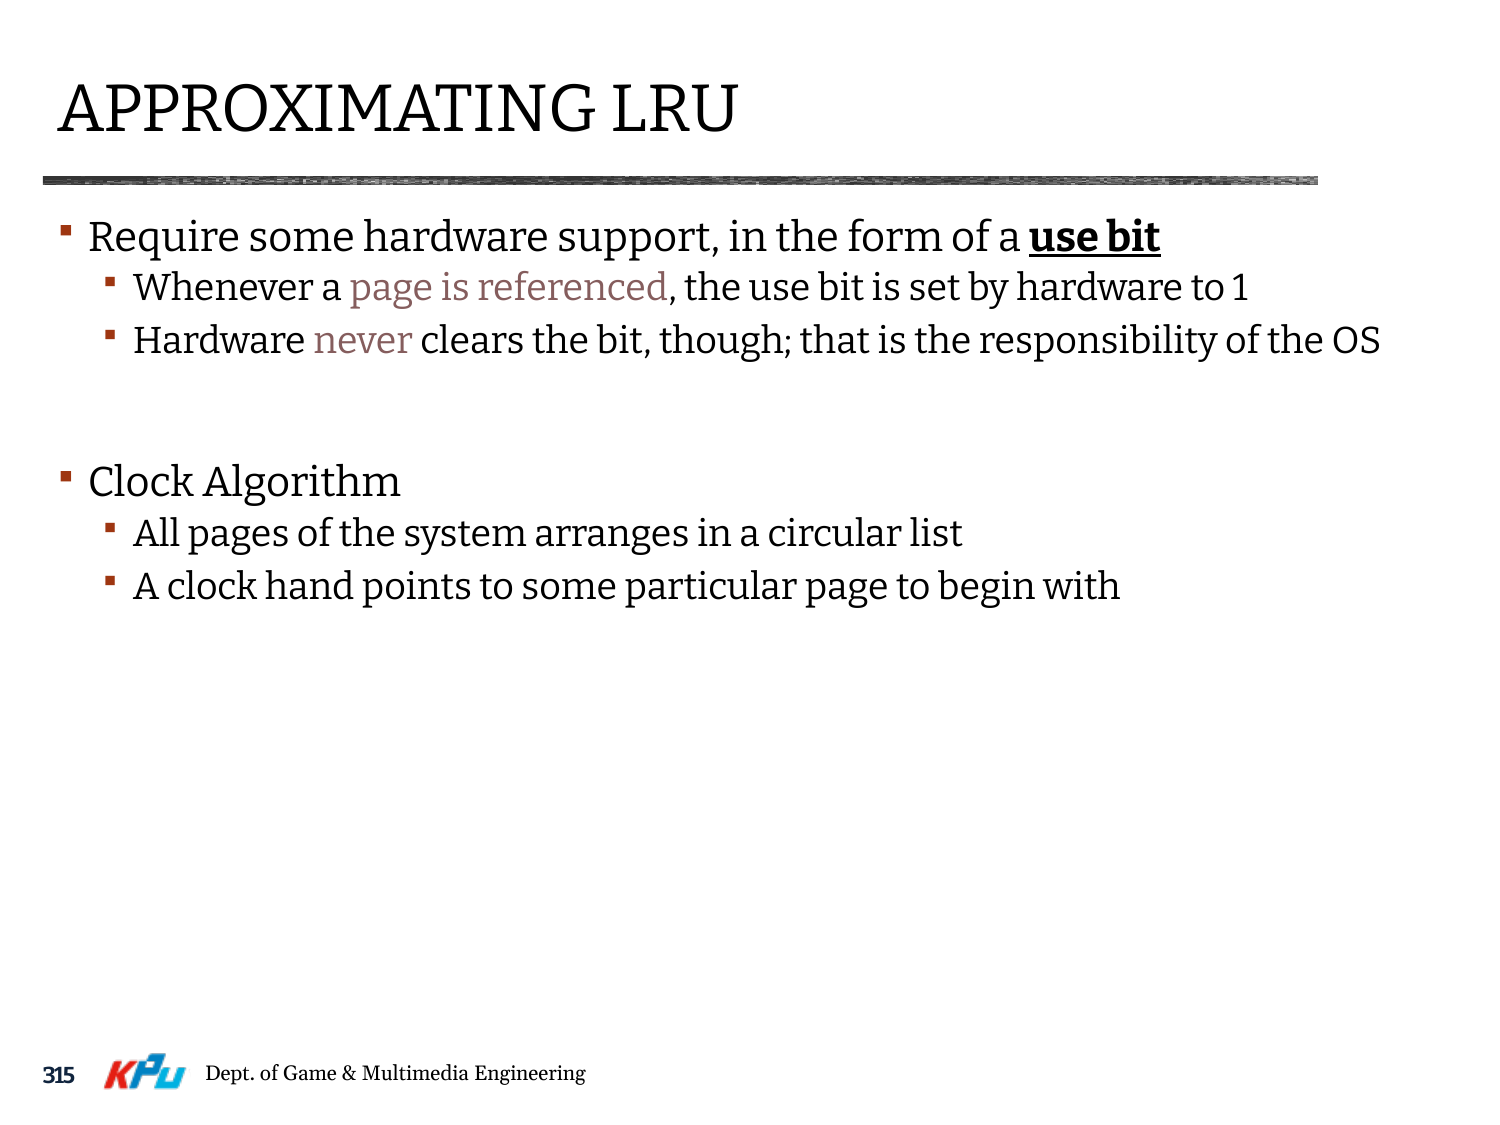

# Approximating LRU
Require some hardware support, in the form of a use bit
Whenever a page is referenced, the use bit is set by hardware to 1
Hardware never clears the bit, though; that is the responsibility of the OS

Clock Algorithm
All pages of the system arranges in a circular list
A clock hand points to some particular page to begin with
Dept. of Game & Multimedia Engineering
315